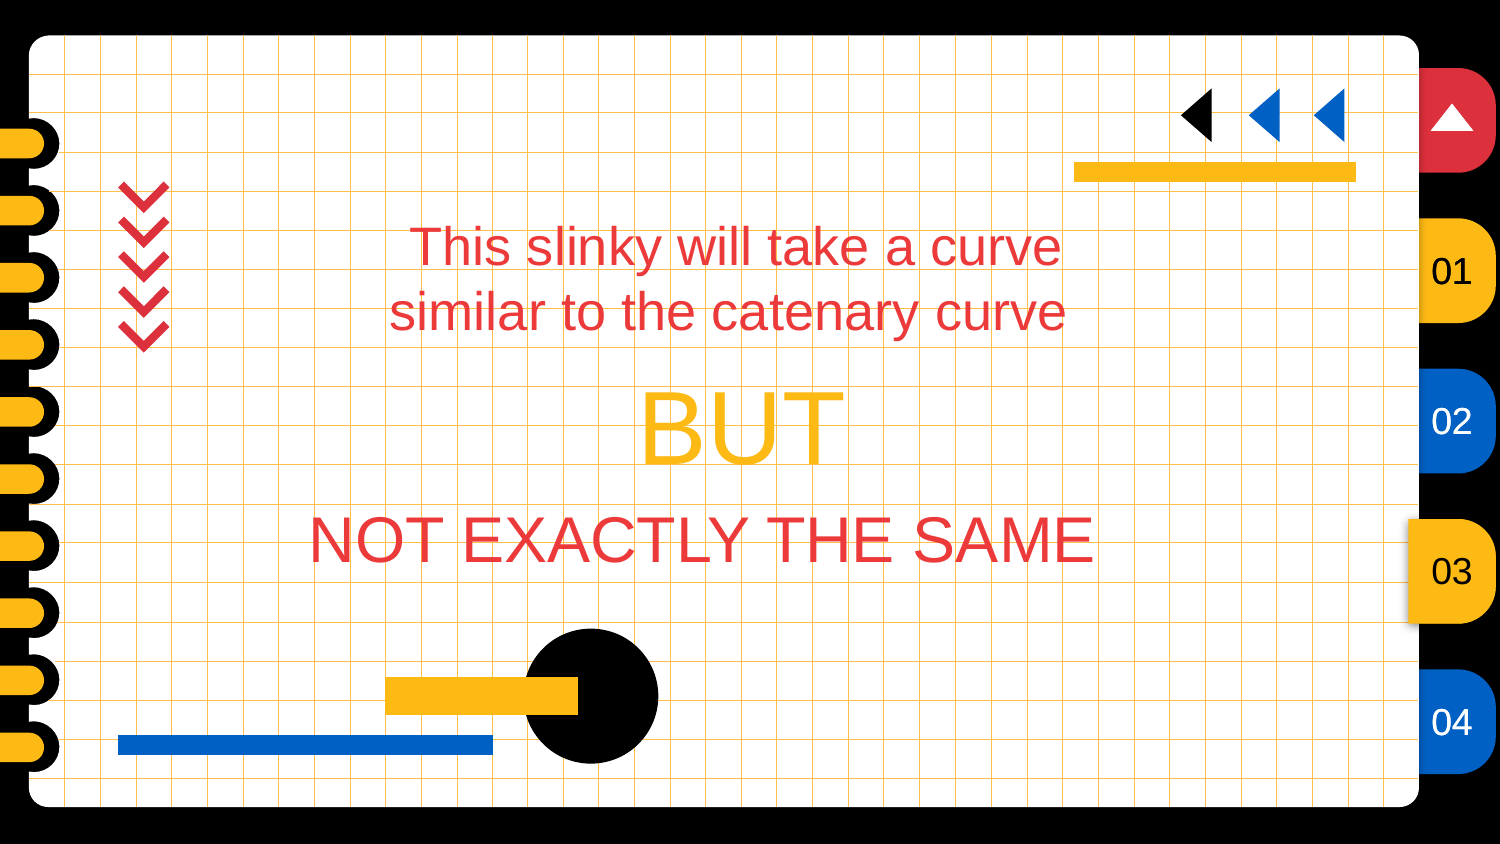

# This slinky will take a curve similar to the catenary curve
01
  BUT
 NOT EXACTLY THE SAME
02

03
04